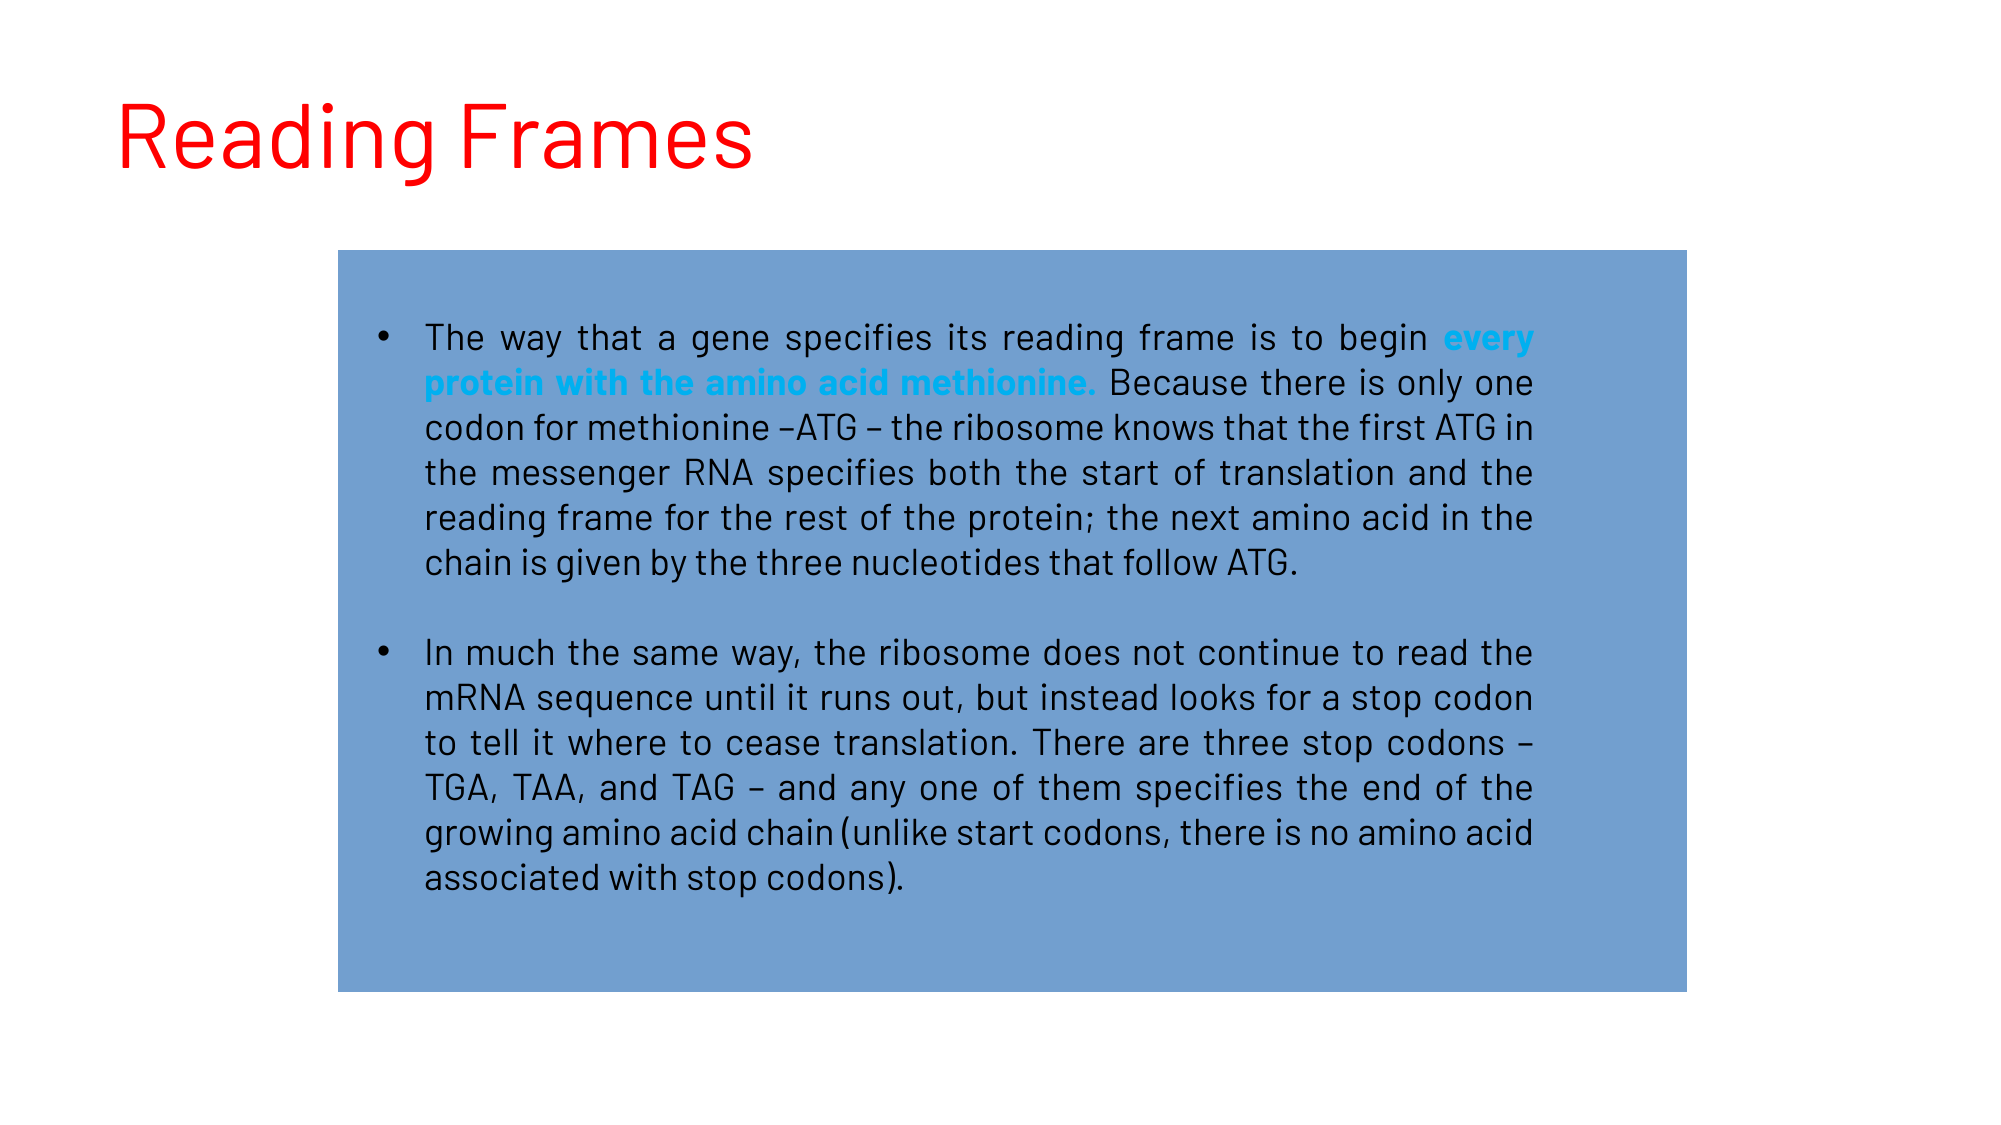

# Reading Frames

The way that a gene specifies its reading frame is to begin every protein with the amino acid methionine. Because there is only one codon for methionine –ATG – the ribosome knows that the first ATG in the messenger RNA specifies both the start of translation and the reading frame for the rest of the protein; the next amino acid in the chain is given by the three nucleotides that follow ATG.

In much the same way, the ribosome does not continue to read the mRNA sequence until it runs out, but instead looks for a stop codon to tell it where to cease translation. There are three stop codons – TGA, TAA, and TAG – and any one of them specifies the end of the growing amino acid chain (unlike start codons, there is no amino acid associated with stop codons).